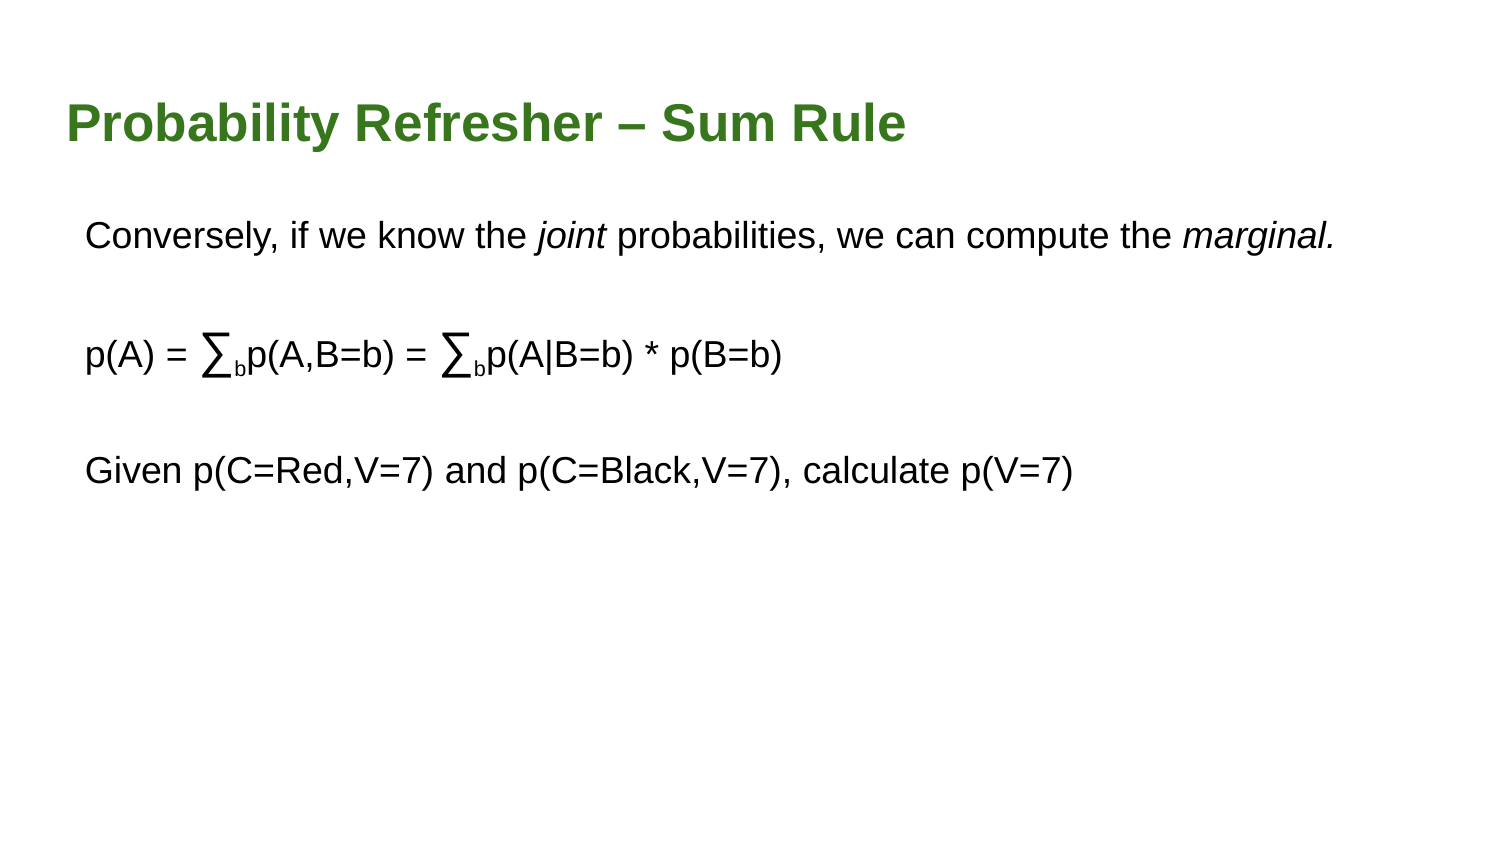

# Probability Refresher – Sum Rule
Conversely, if we know the joint probabilities, we can compute the marginal.

p(A) = ∑bp(A,B=b) = ∑bp(A|B=b) * p(B=b)

Given p(C=Red,V=7) and p(C=Black,V=7), calculate p(V=7)